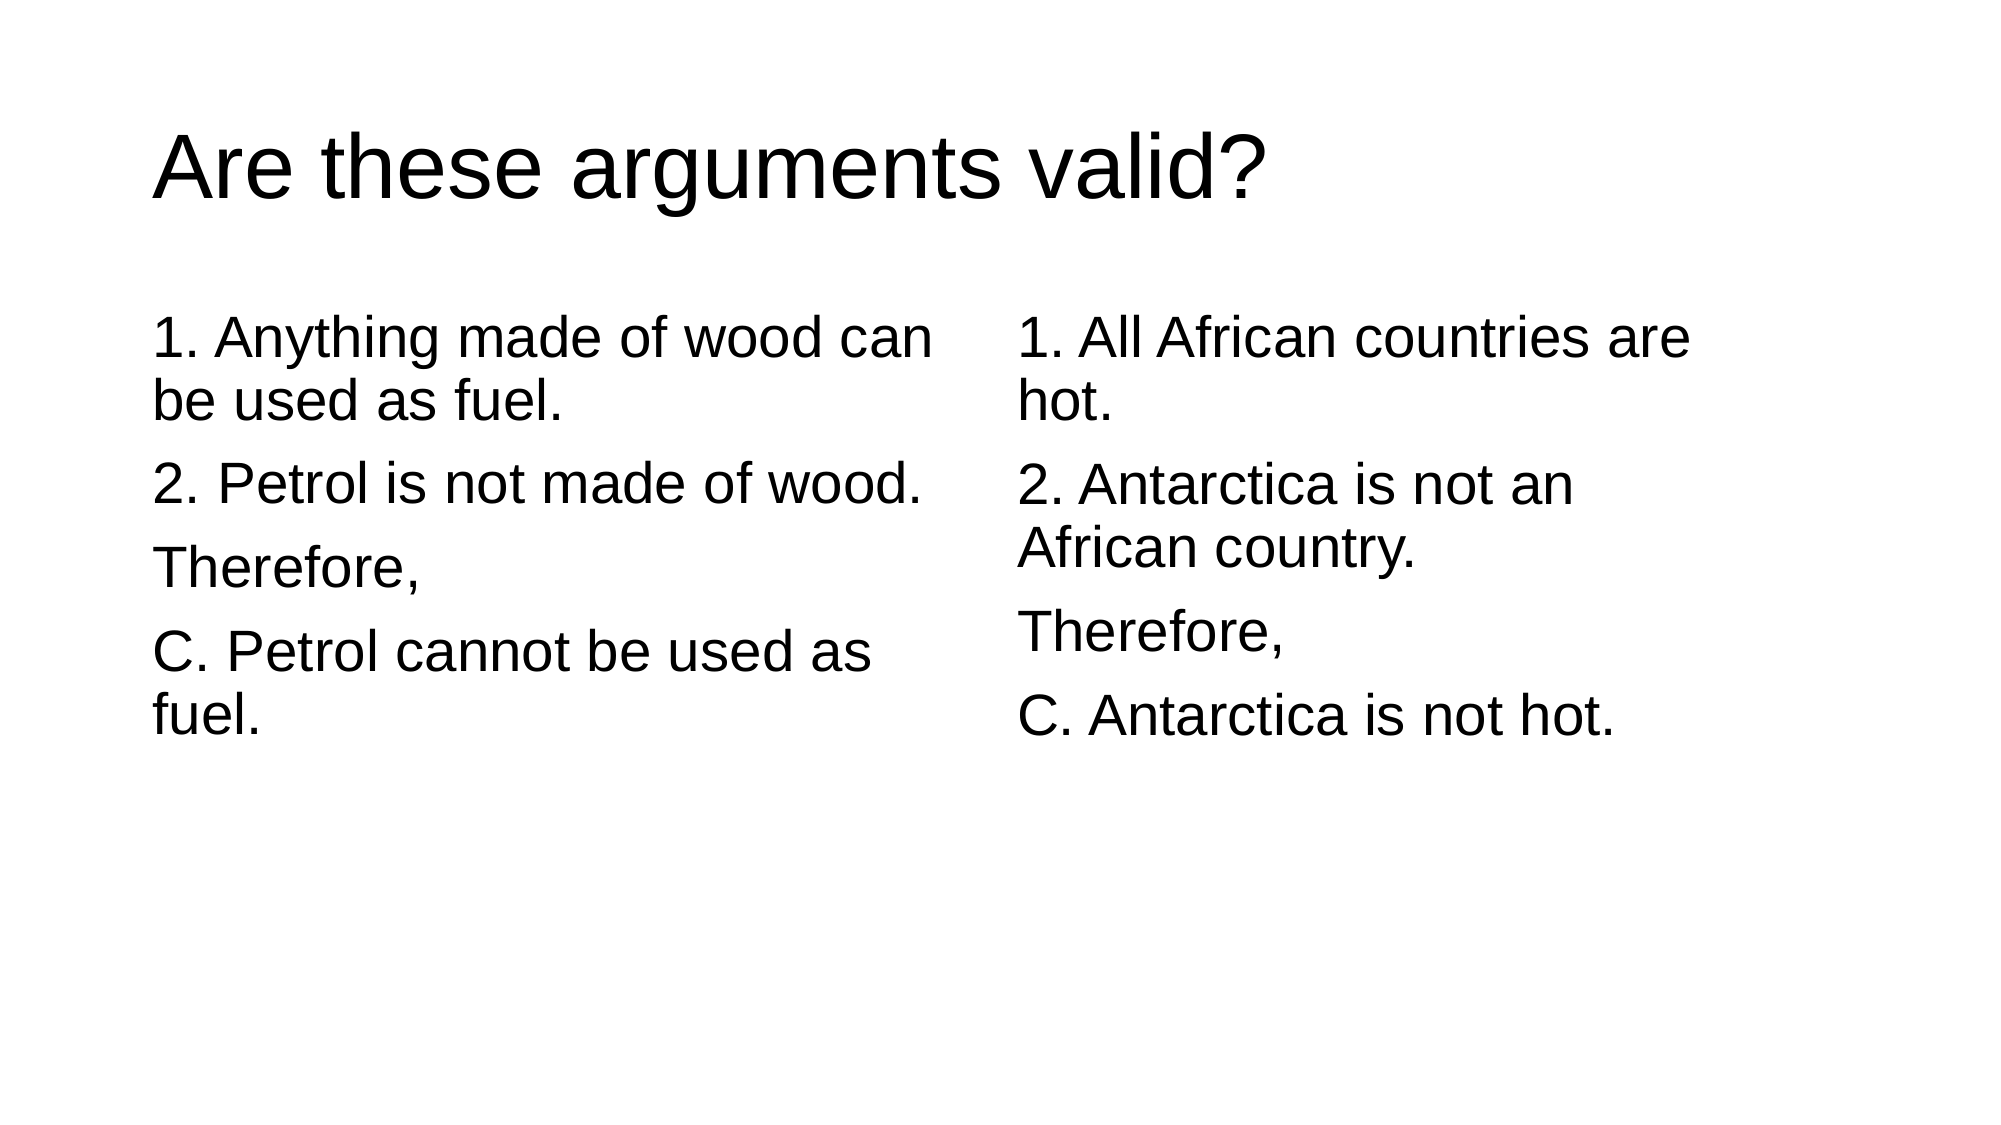

# Are these arguments valid?
1. Anything made of wood can be used as fuel.
2. Petrol is not made of wood.
Therefore,
C. Petrol cannot be used as fuel.

1. All African countries are hot.
2. Antarctica is not an African country.
Therefore,
C. Antarctica is not hot.